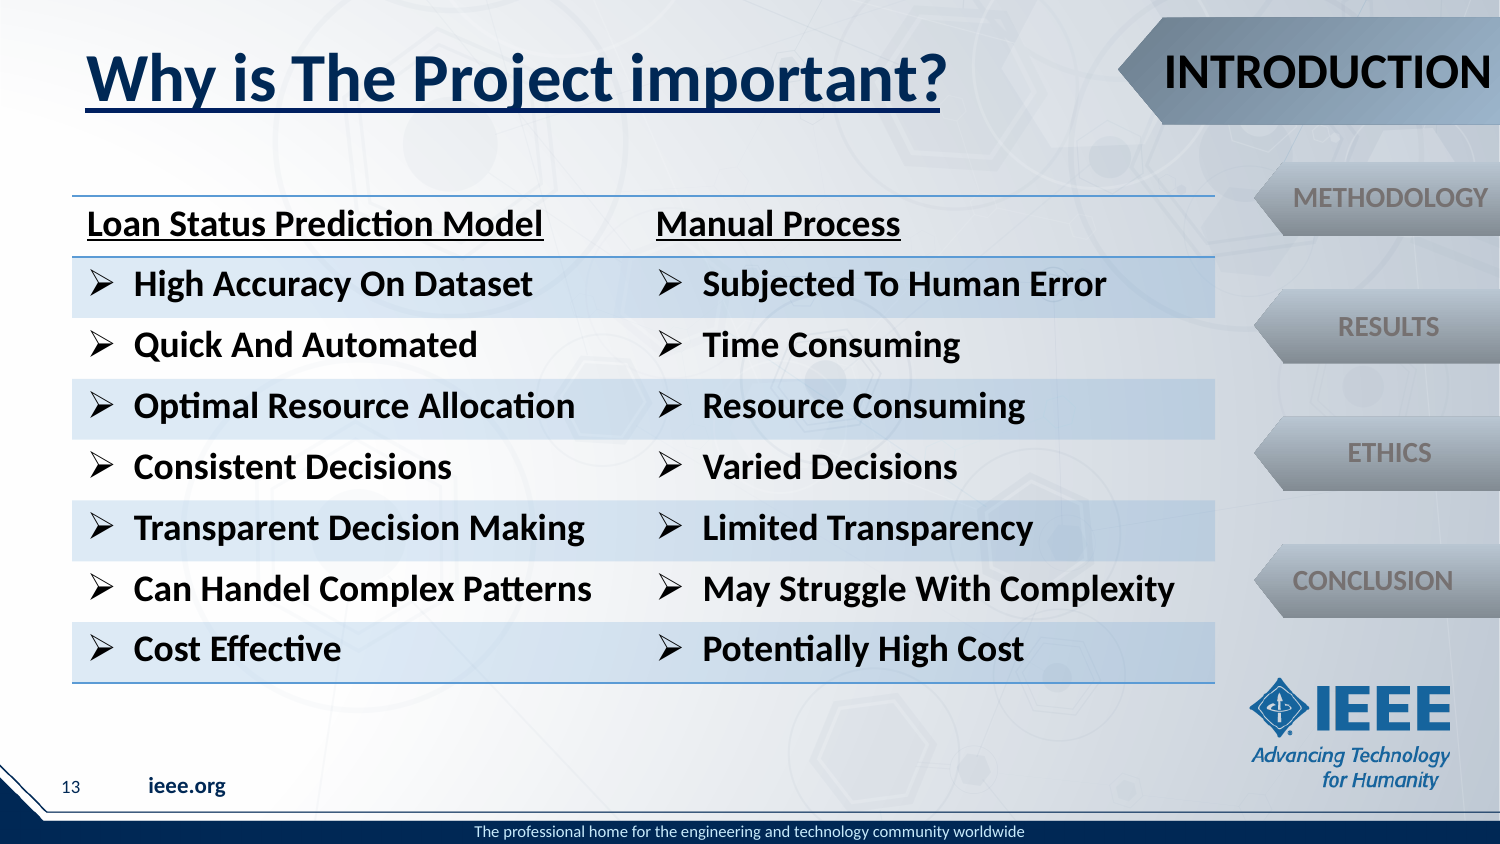

# Why is The Project important?

INTRODUCTION

METHODOLOGY
| Loan Status Prediction Model | Manual Process |
| --- | --- |
| High Accuracy On Dataset | Subjected To Human Error |
| Quick And Automated | Time Consuming |
| Optimal Resource Allocation | Resource Consuming |
| Consistent Decisions | Varied Decisions |
| Transparent Decision Making | Limited Transparency |
| Can Handel Complex Patterns | May Struggle With Complexity |
| Cost Effective | Potentially High Cost |

 RESULTS

ETHICS

CONCLUSION
13